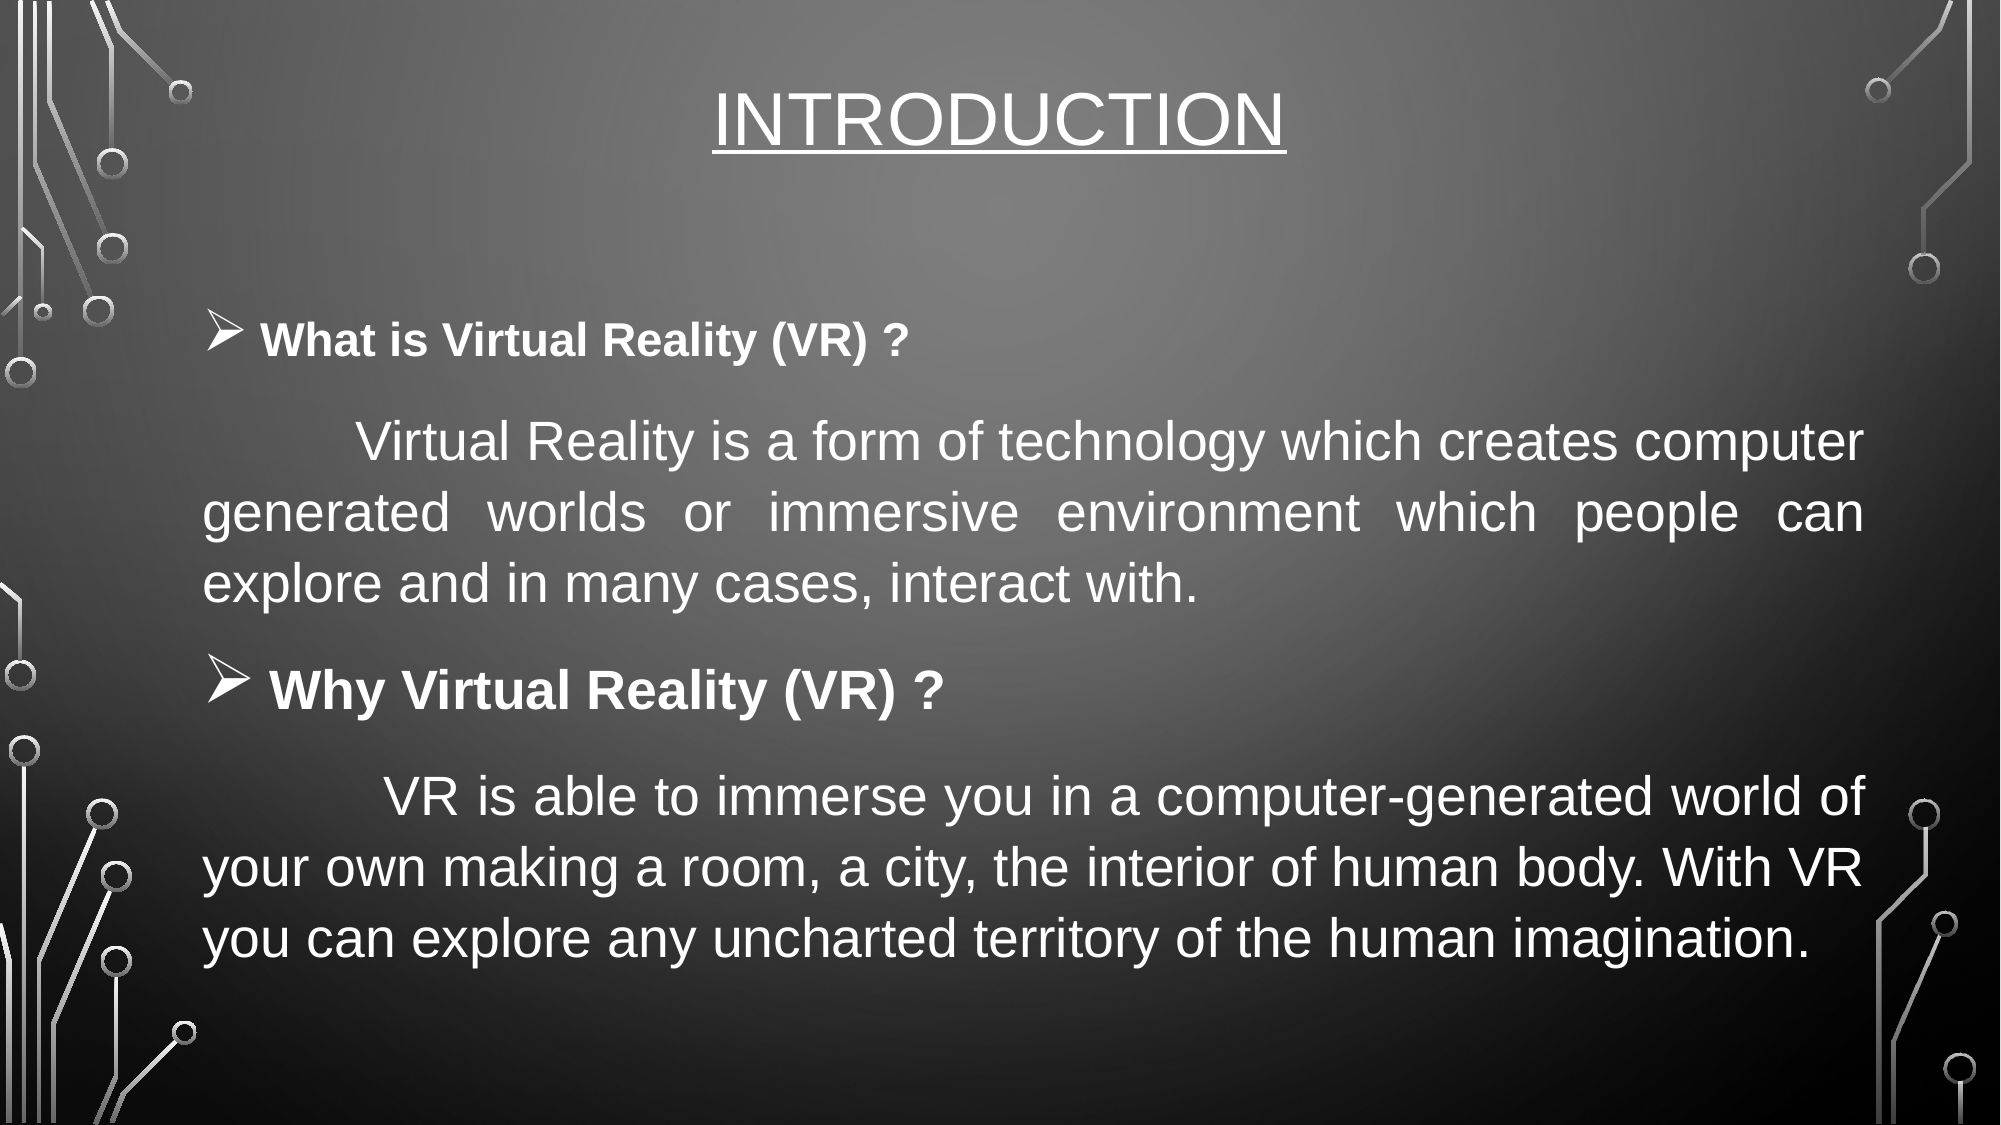

# Introduction

 What is Virtual Reality (VR) ?
          Virtual Reality is a form of technology which creates computer generated worlds or immersive environment which people can explore and in many cases, interact with.
 Why Virtual Reality (VR) ?
           VR is able to immerse you in a computer-generated world of your own making a room, a city, the interior of human body. With VR you can explore any uncharted territory of the human imagination.